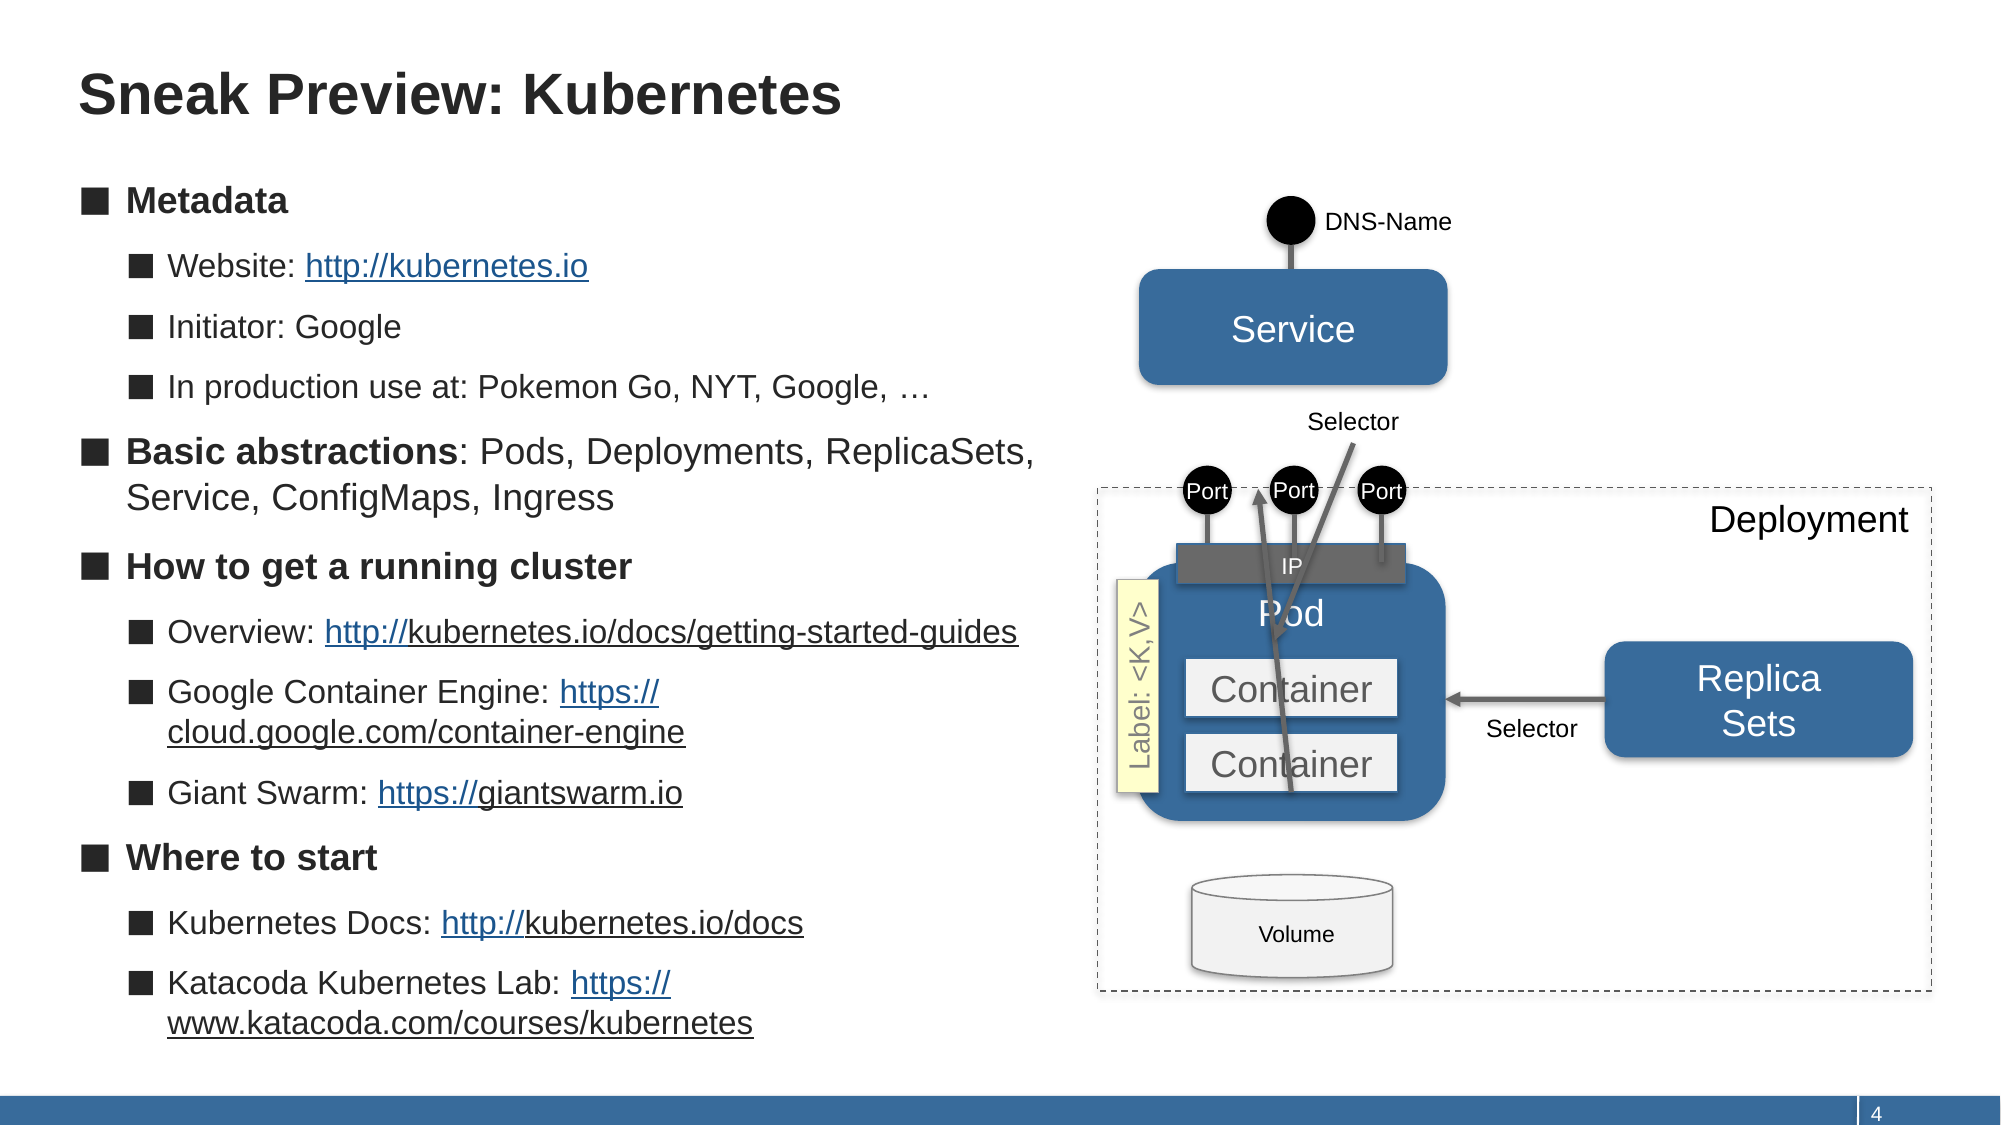

# Sneak Preview: Kubernetes
Metadata
Website: http://kubernetes.io
Initiator: Google
In production use at: Pokemon Go, NYT, Google, …
Basic abstractions: Pods, Deployments, ReplicaSets, Service, ConfigMaps, Ingress
How to get a running cluster
Overview: http://kubernetes.io/docs/getting-started-guides
Google Container Engine: https://cloud.google.com/container-engine
Giant Swarm: https://giantswarm.io
Where to start
Kubernetes Docs: http://kubernetes.io/docs
Katacoda Kubernetes Lab: https://www.katacoda.com/courses/kubernetes

DNS-Name
Service
Selector

Port
Port
Port
Deployment

IP

Pod
Replica
Sets
Container
Label: <K,V>
Selector
Container

Volume
4